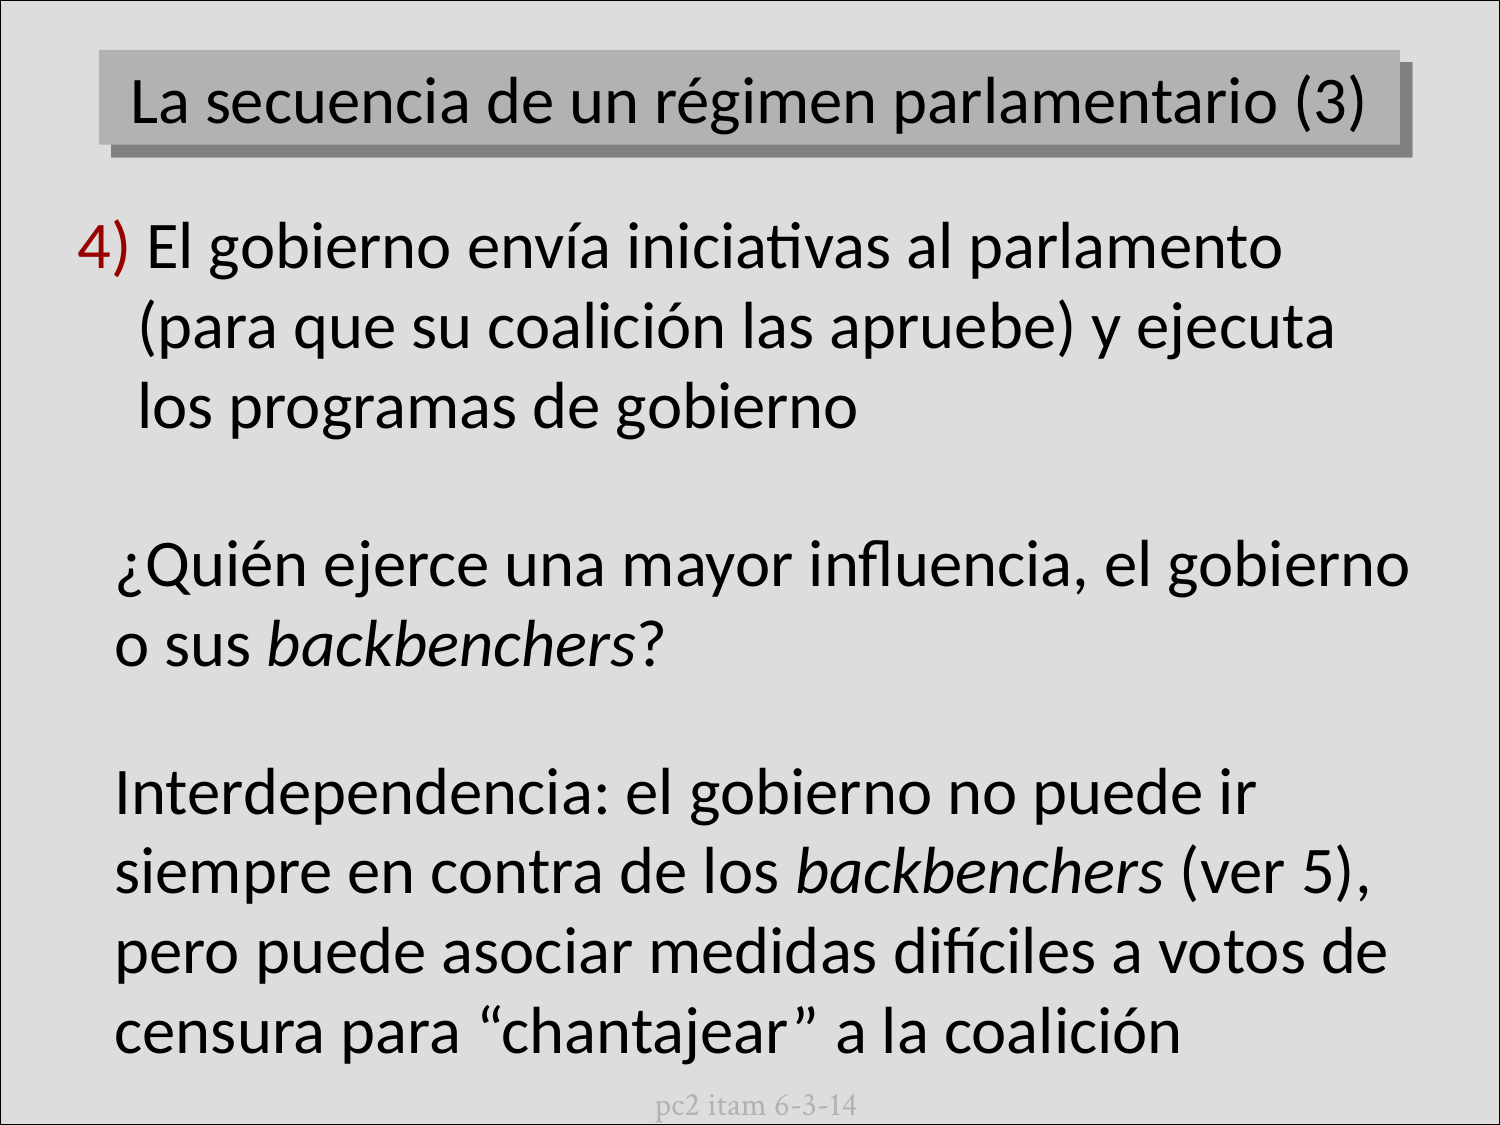

La secuencia de un régimen parlamentario (3)
4) El gobierno envía iniciativas al parlamento
    (para que su coalición las apruebe) y ejecuta
    los programas de gobierno
¿Quién ejerce una mayor influencia, el gobierno o sus backbenchers?
Interdependencia: el gobierno no puede ir siempre en contra de los backbenchers (ver 5),
pero puede asociar medidas difíciles a votos de censura para “chantajear” a la coalición